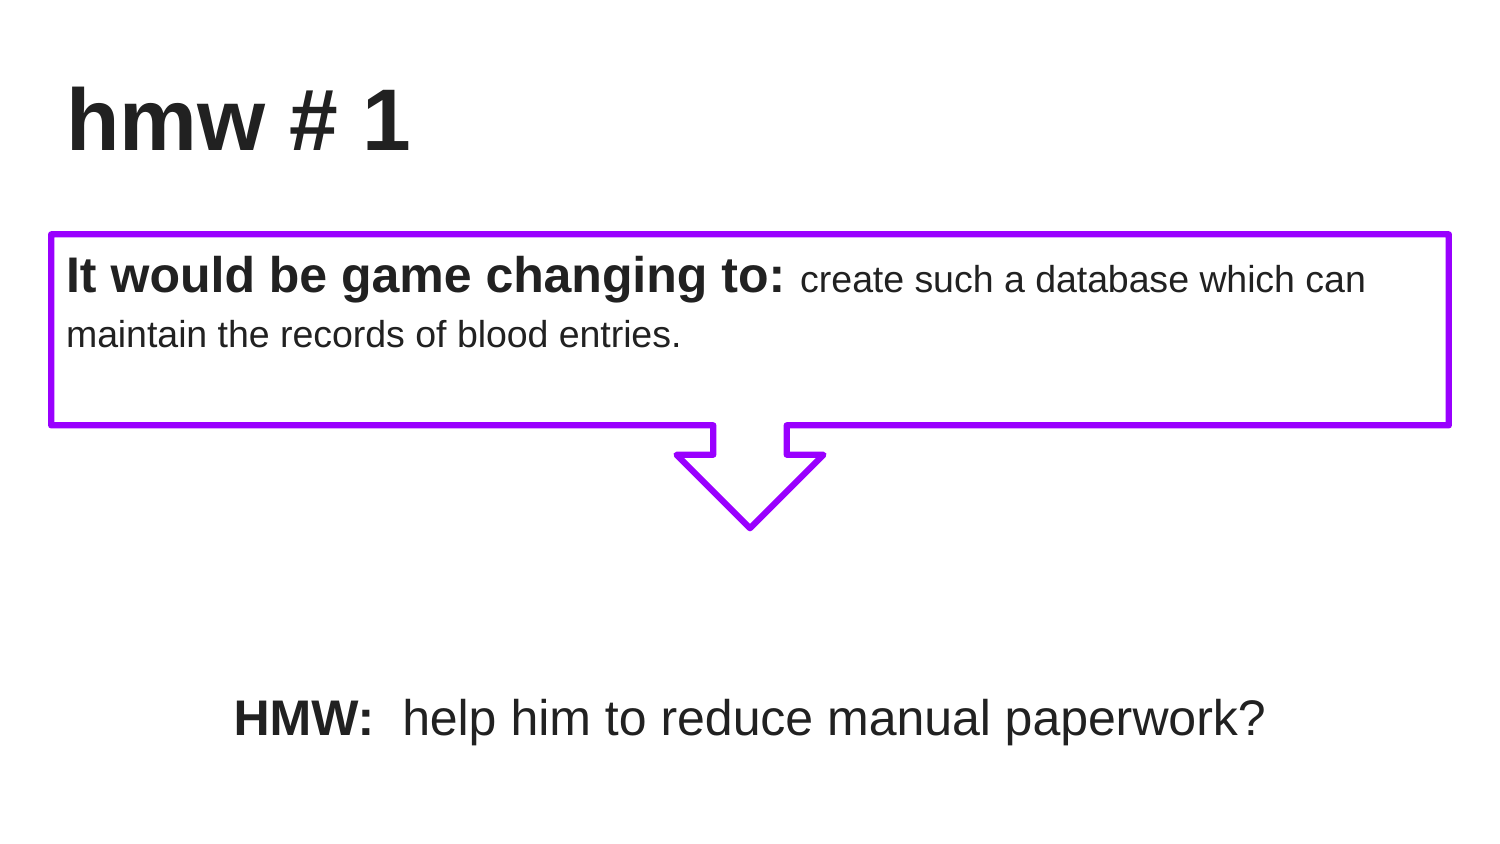

# hmw # 1

It would be game changing to: create such a database which can maintain the records of blood entries.

HMW:  help him to reduce manual paperwork?